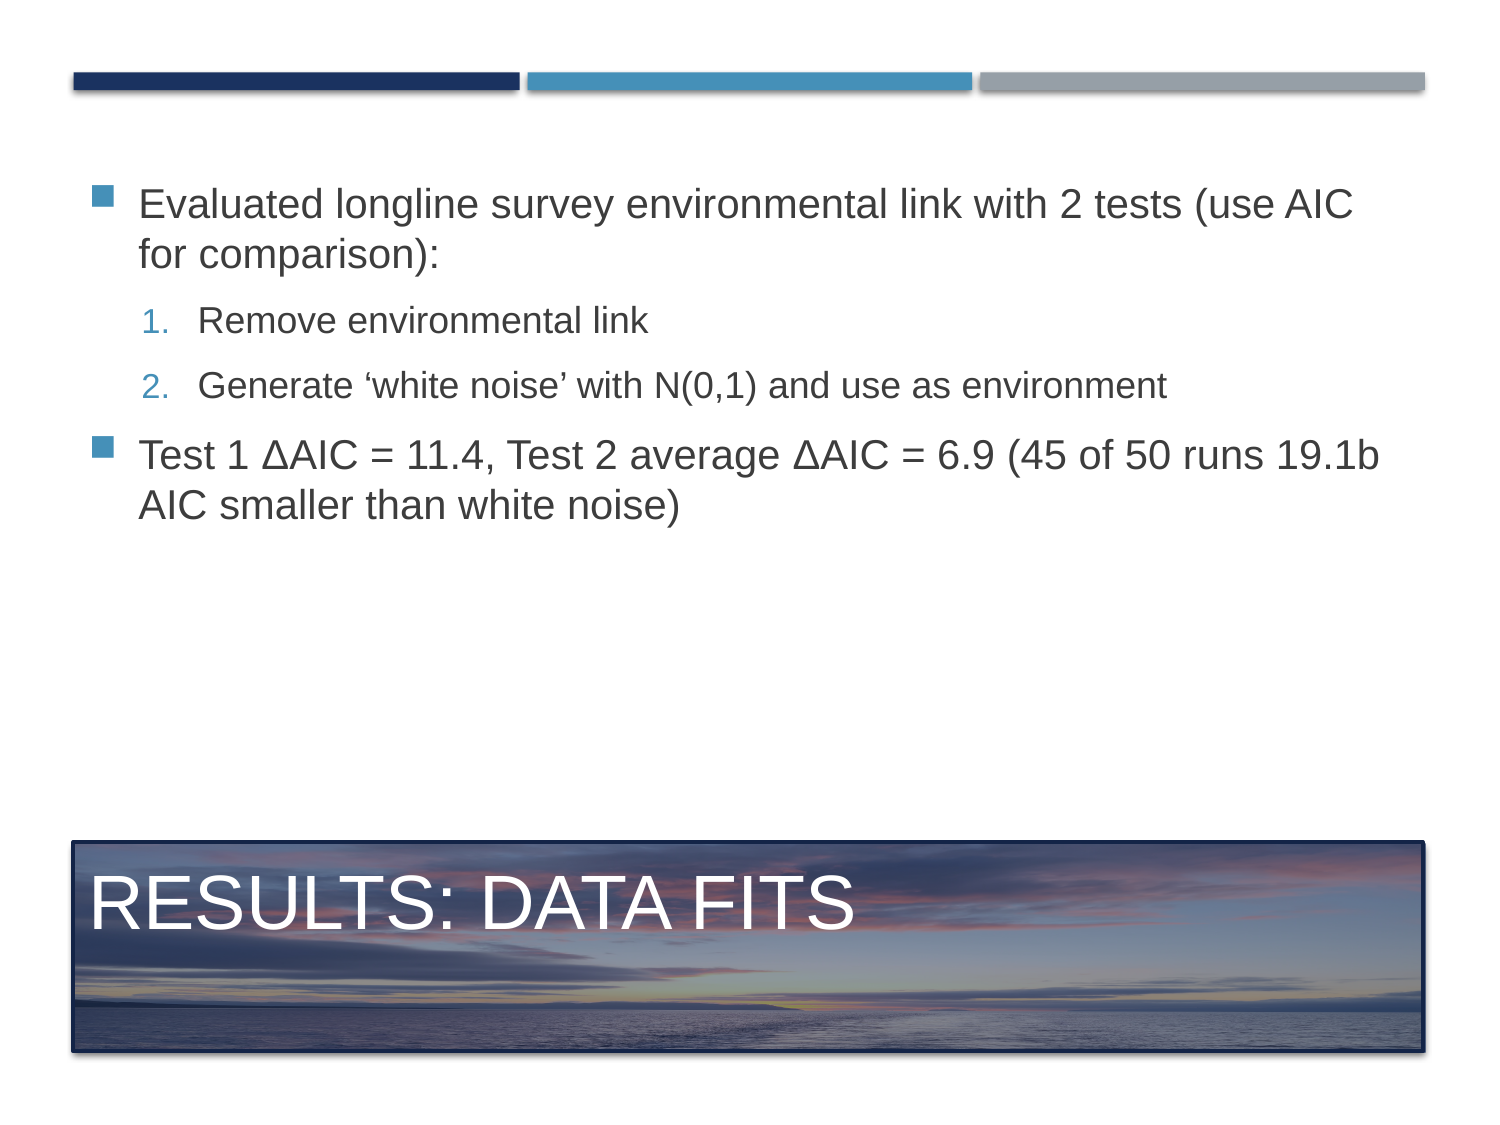

Evaluated longline survey environmental link with 2 tests (use AIC for comparison):
Remove environmental link
Generate ‘white noise’ with N(0,1) and use as environment
Test 1 ΔAIC = 11.4, Test 2 average ΔAIC = 6.9 (45 of 50 runs 19.1b AIC smaller than white noise)

# Results: data fits